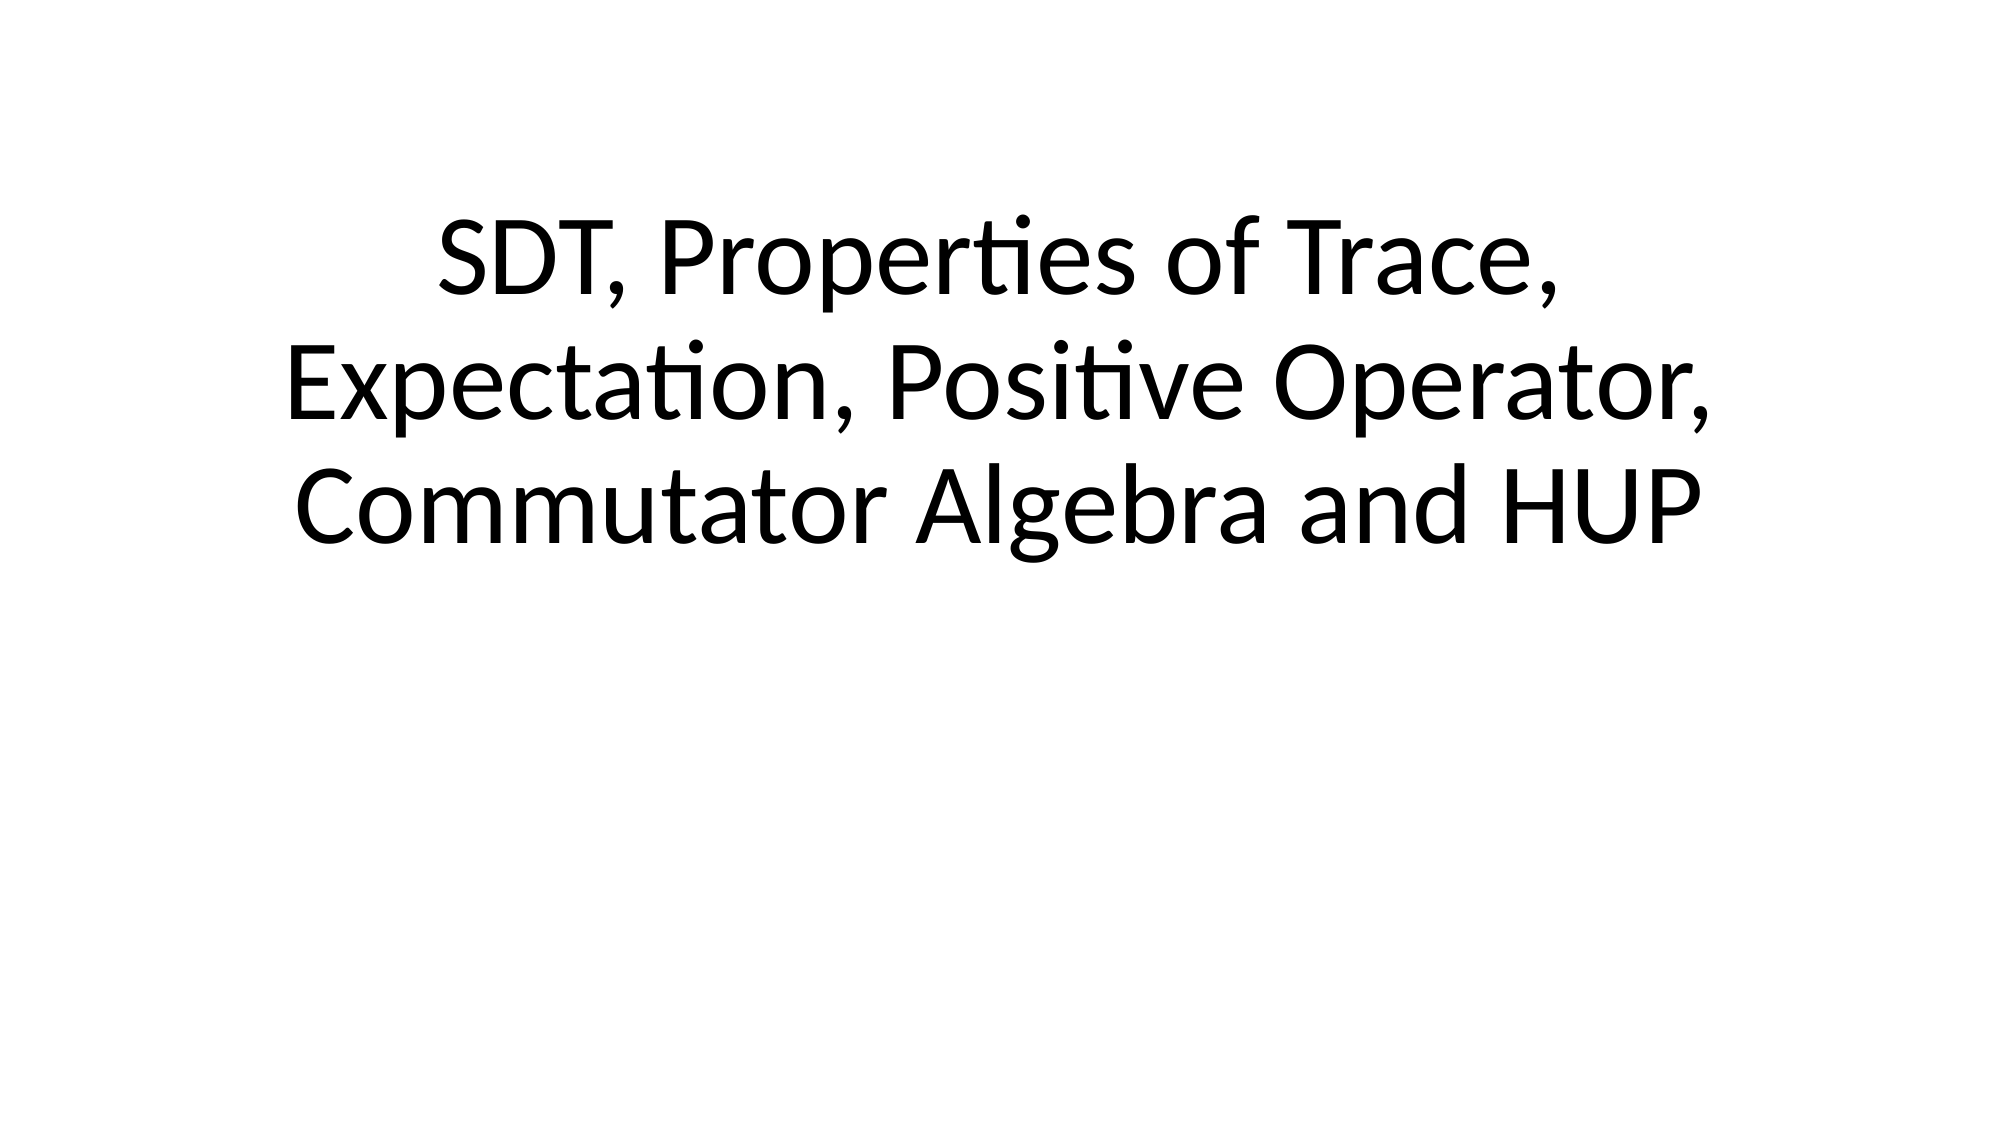

# SDT, Properties of Trace, Expectation, Positive Operator, Commutator Algebra and HUP